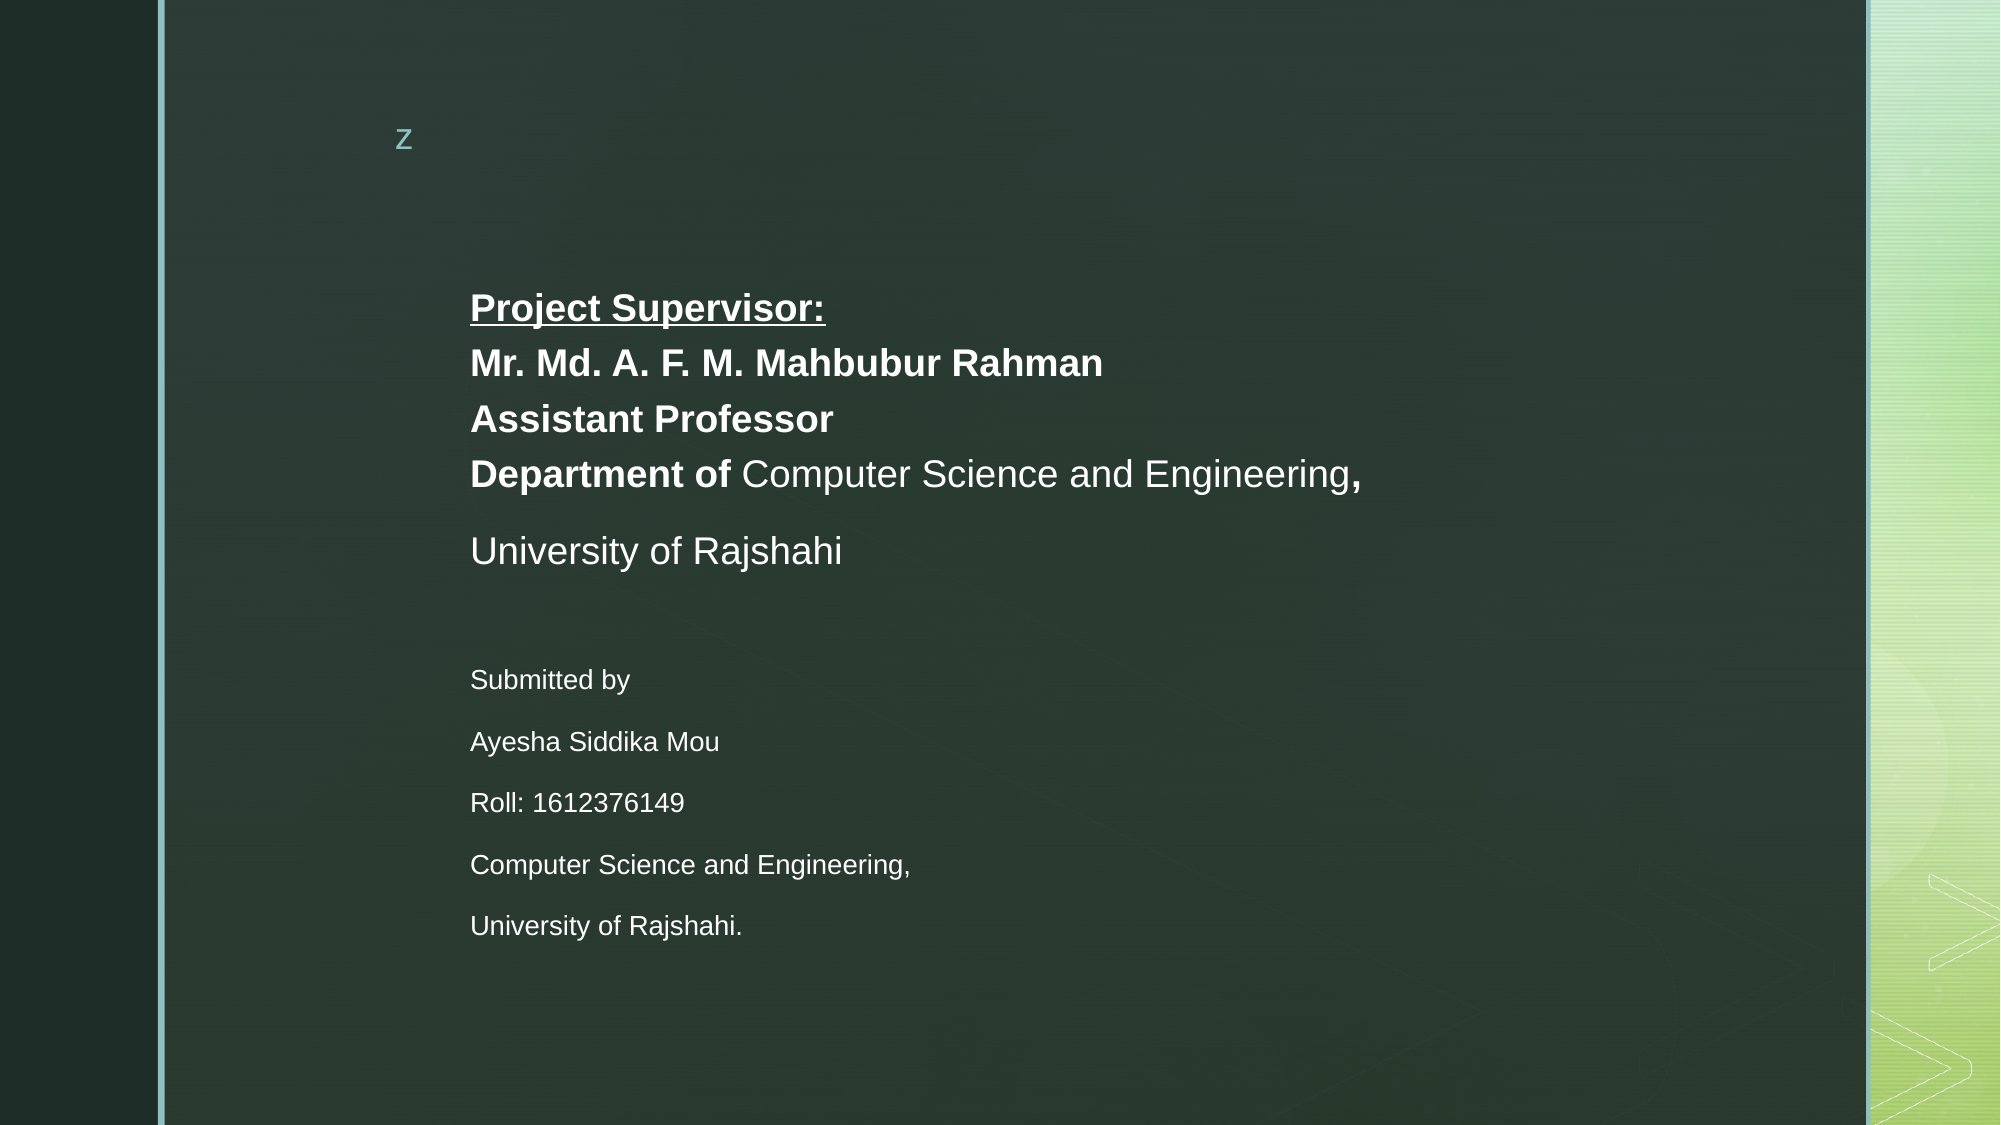

#
Project Supervisor:
Mr. Md. A. F. M. Mahbubur Rahman
Assistant Professor
Department of Computer Science and Engineering,
University of Rajshahi

Submitted by
Ayesha Siddika Mou
Roll: 1612376149
Computer Science and Engineering,
University of Rajshahi.